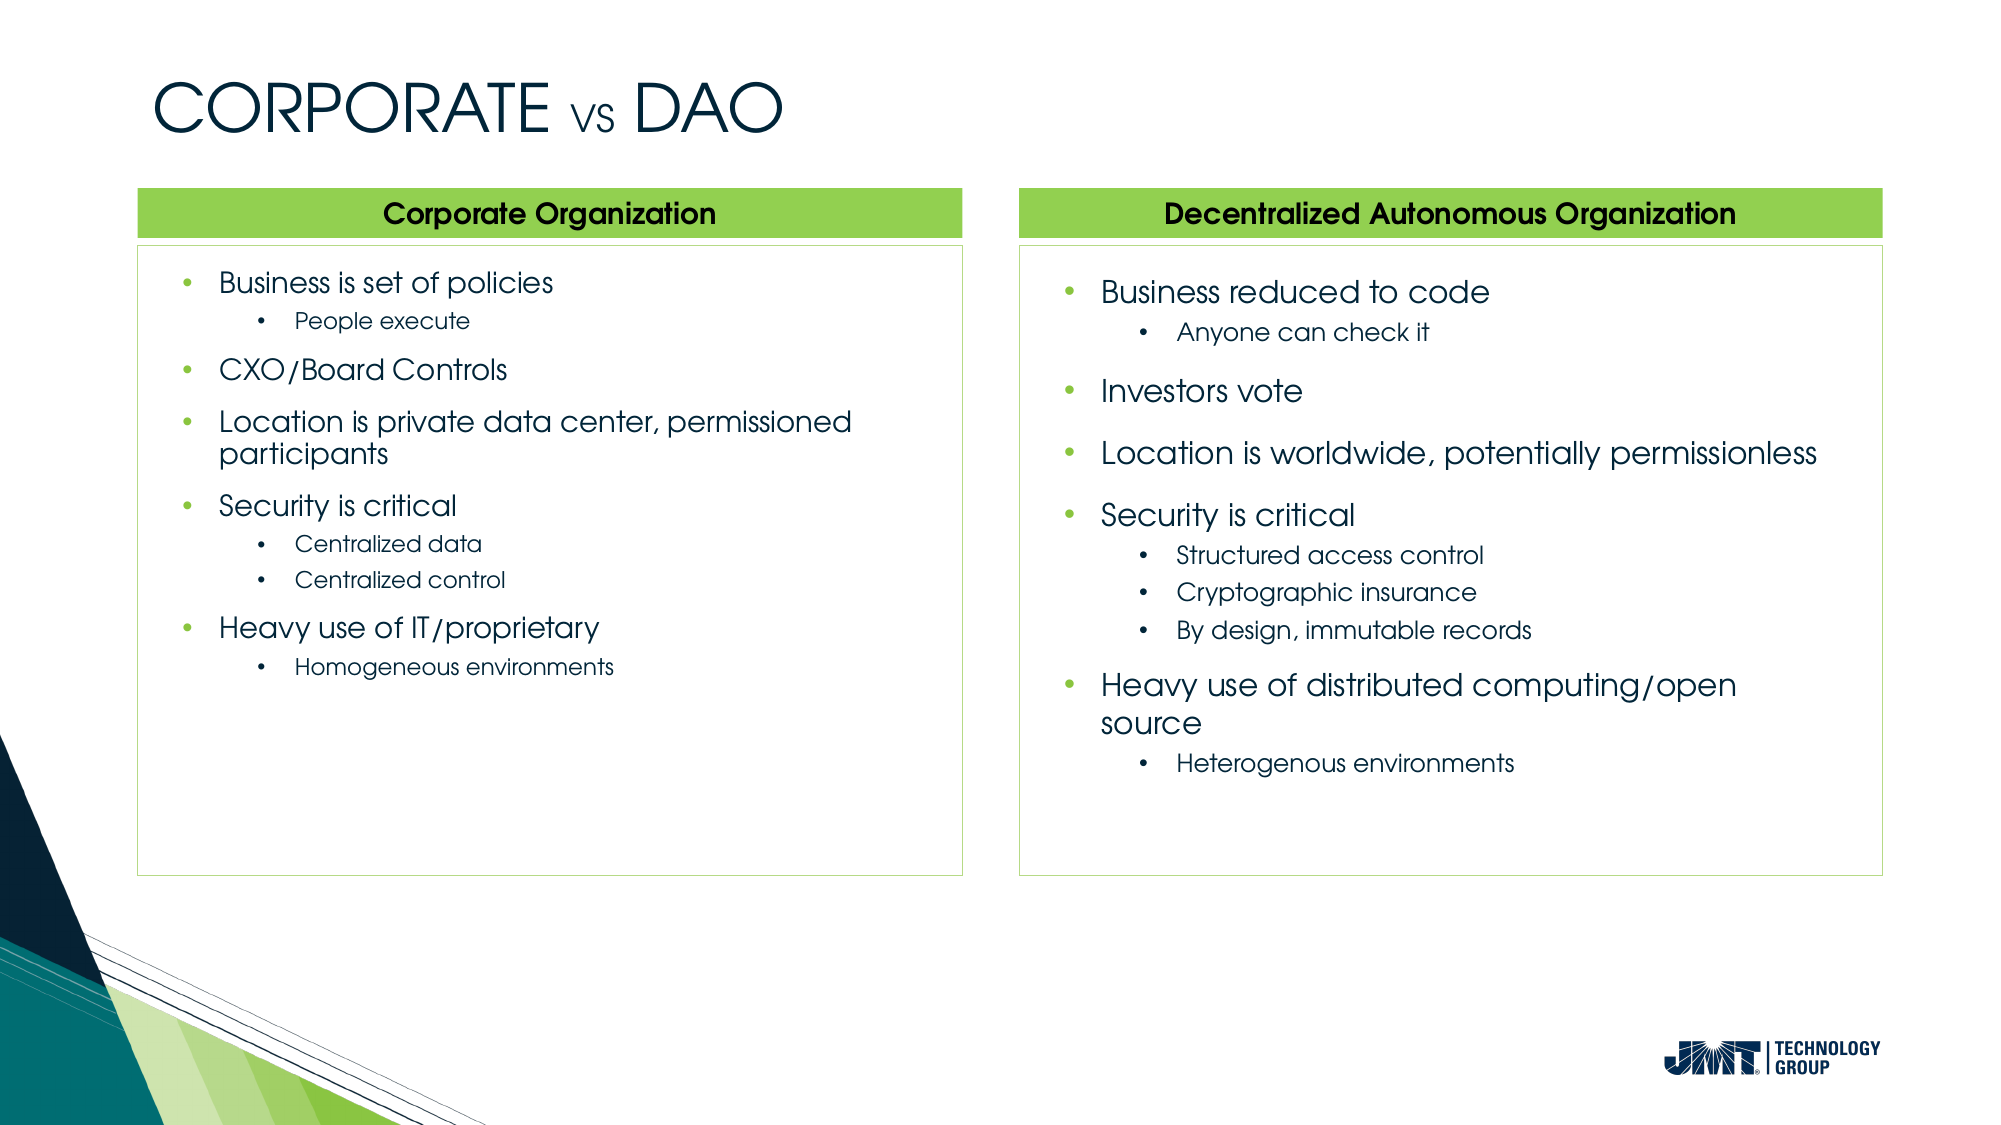

# Corporate vs DAO
Corporate Organization
Decentralized Autonomous Organization
Business is set of policies
People execute
CXO/Board Controls
Location is private data center, permissioned participants
Security is critical
Centralized data
Centralized control
Heavy use of IT/proprietary
Homogeneous environments

Business reduced to code
Anyone can check it
Investors vote
Location is worldwide, potentially permissionless
Security is critical
Structured access control
Cryptographic insurance
By design, immutable records
Heavy use of distributed computing/open source
Heterogenous environments